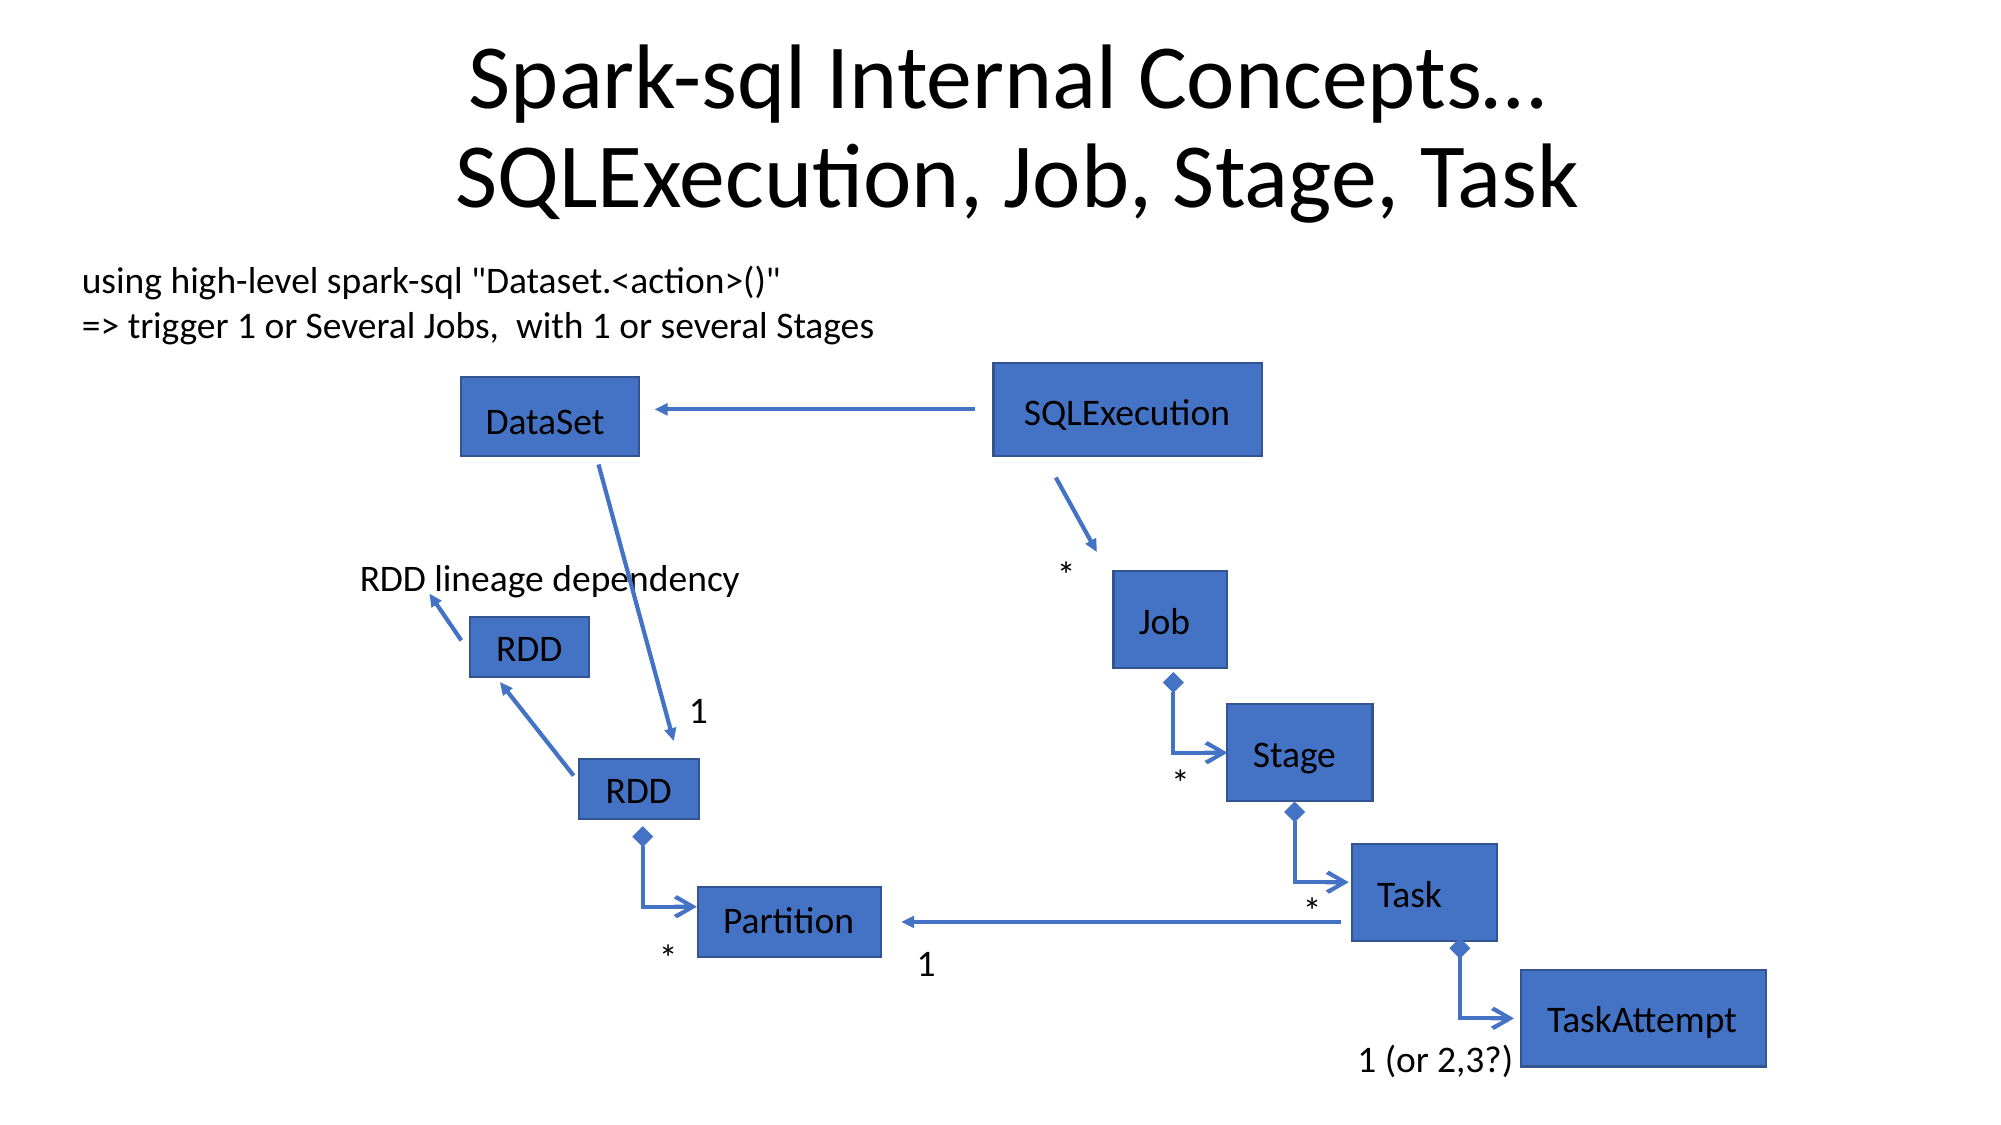

# Spark-sql Internal Concepts… SQLExecution, Job, Stage, Task
using high-level spark-sql "Dataset.<action>()"
=> trigger 1 or Several Jobs,  with 1 or several Stages

SQLExecution
DataSet
*
RDD lineage dependency

Job

RDD
1

Stage
*

RDD

Task
*

Partition
*
1

TaskAttempt
1 (or 2,3?)